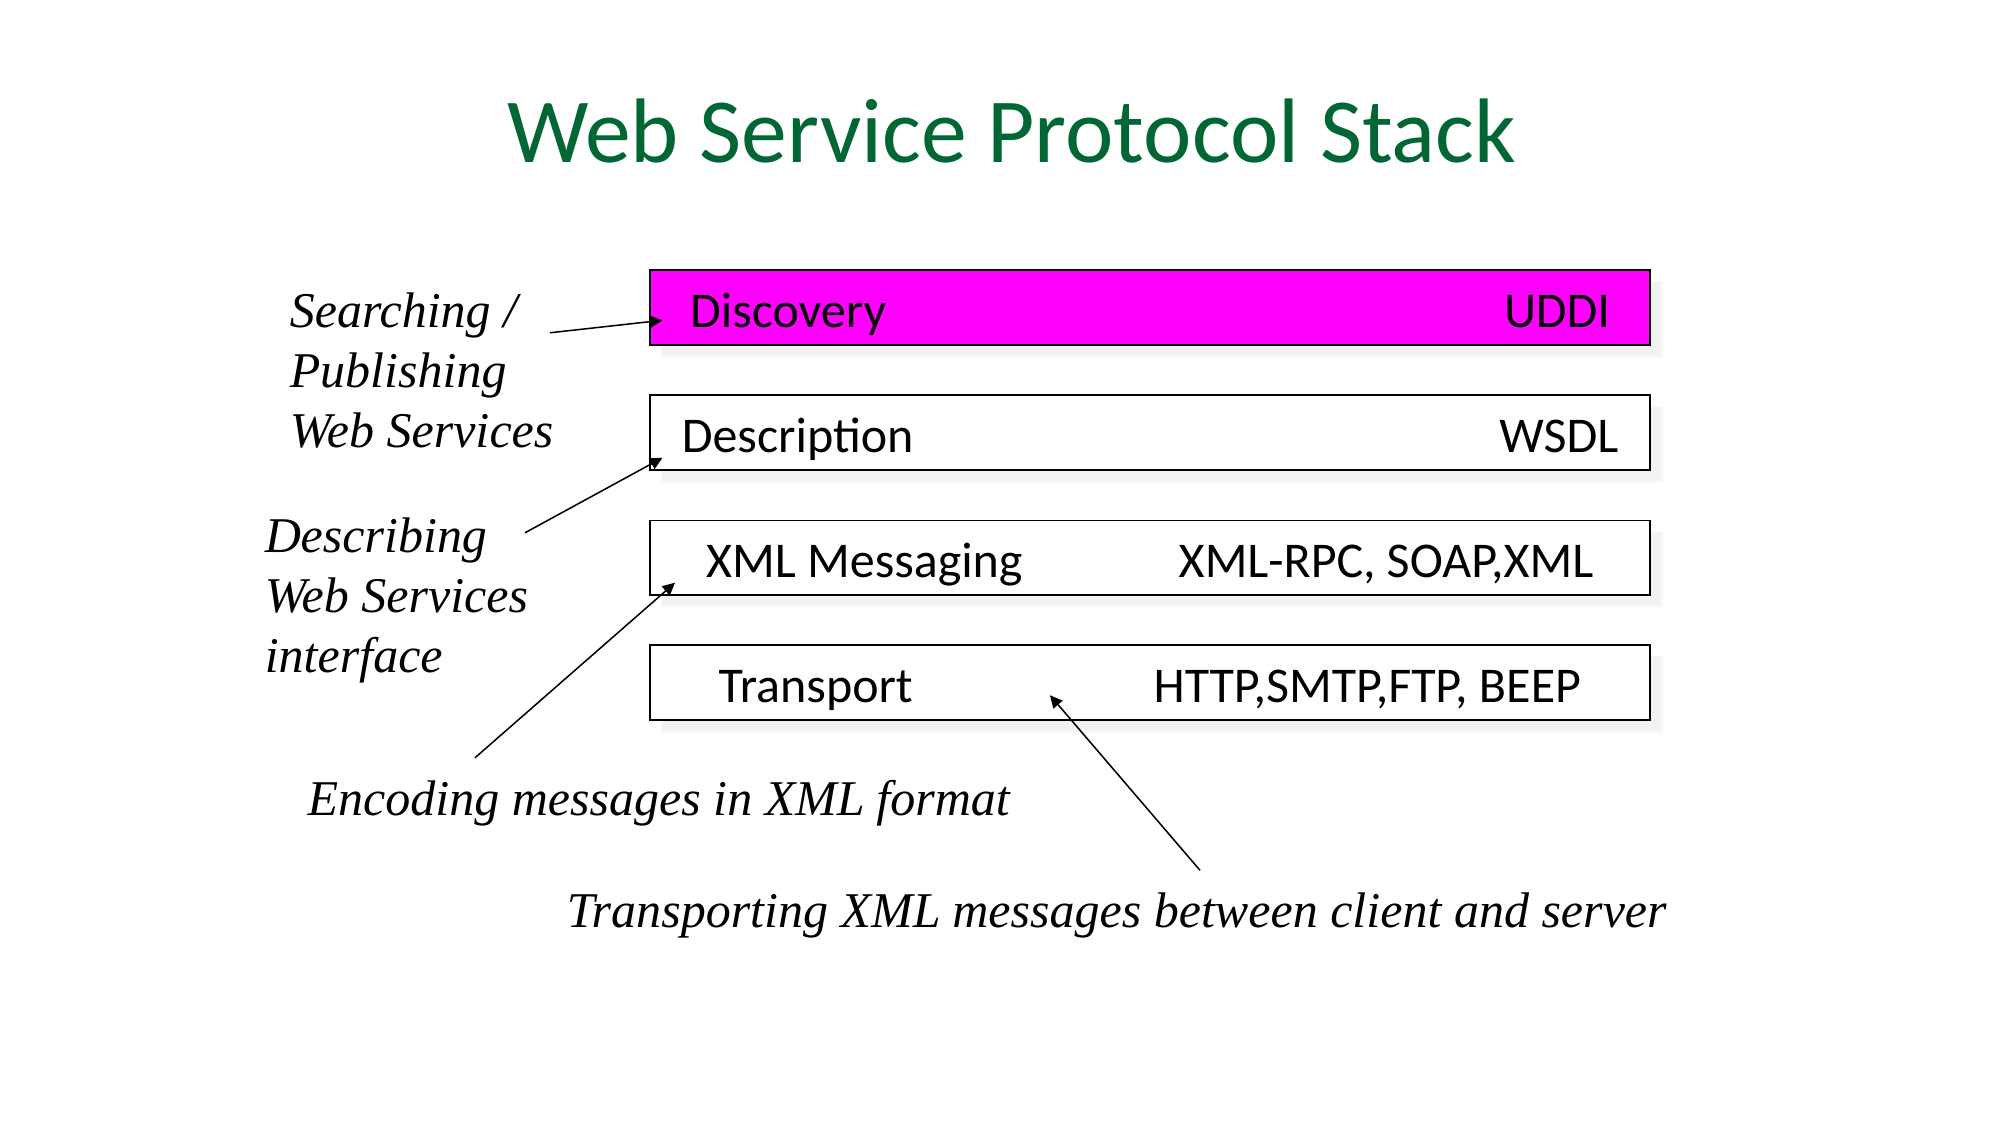

Web Service Protocol Stack
Discovery			                   UDDI
Searching / Publishing Web Services

Description   	      			      WSDL

Describing Web Services interface
XML Messaging	  XML-RPC, SOAP,XML

Transport	            HTTP,SMTP,FTP, BEEP

Encoding messages in XML format
Transporting XML messages between client and server